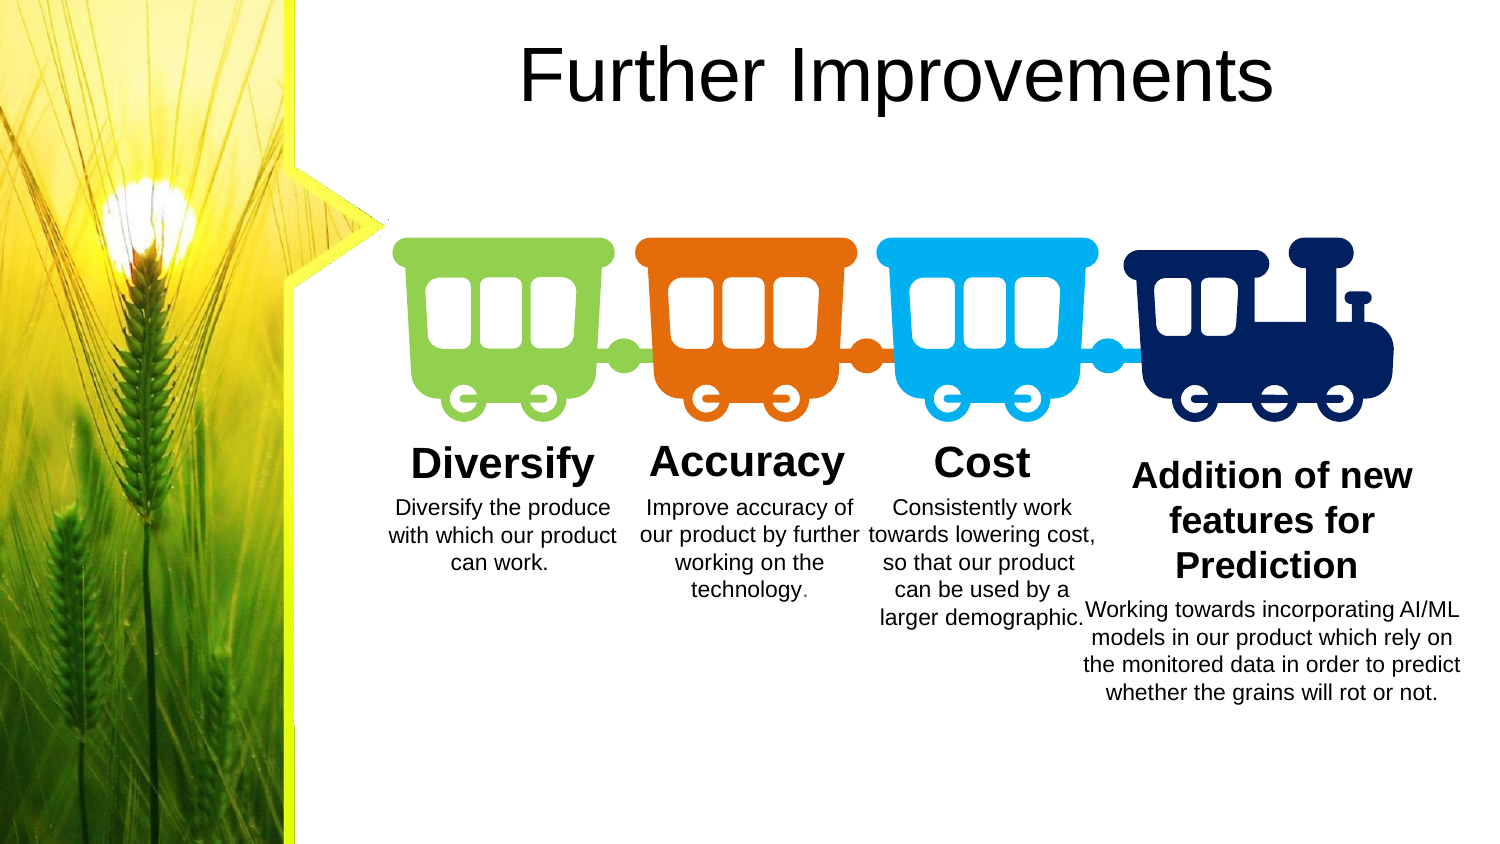

# Further Improvements

Accuracy
Improve accuracy of our product by further working on the technology.
Cost
Consistently work towards lowering cost, so that our product  can be used by a larger demographic.
Diversify
Diversify the produce with which our product can work.
Addition of new features for Prediction
Working towards incorporating AI/ML models in our product which rely on the monitored data in order to predict whether the grains will rot or not.